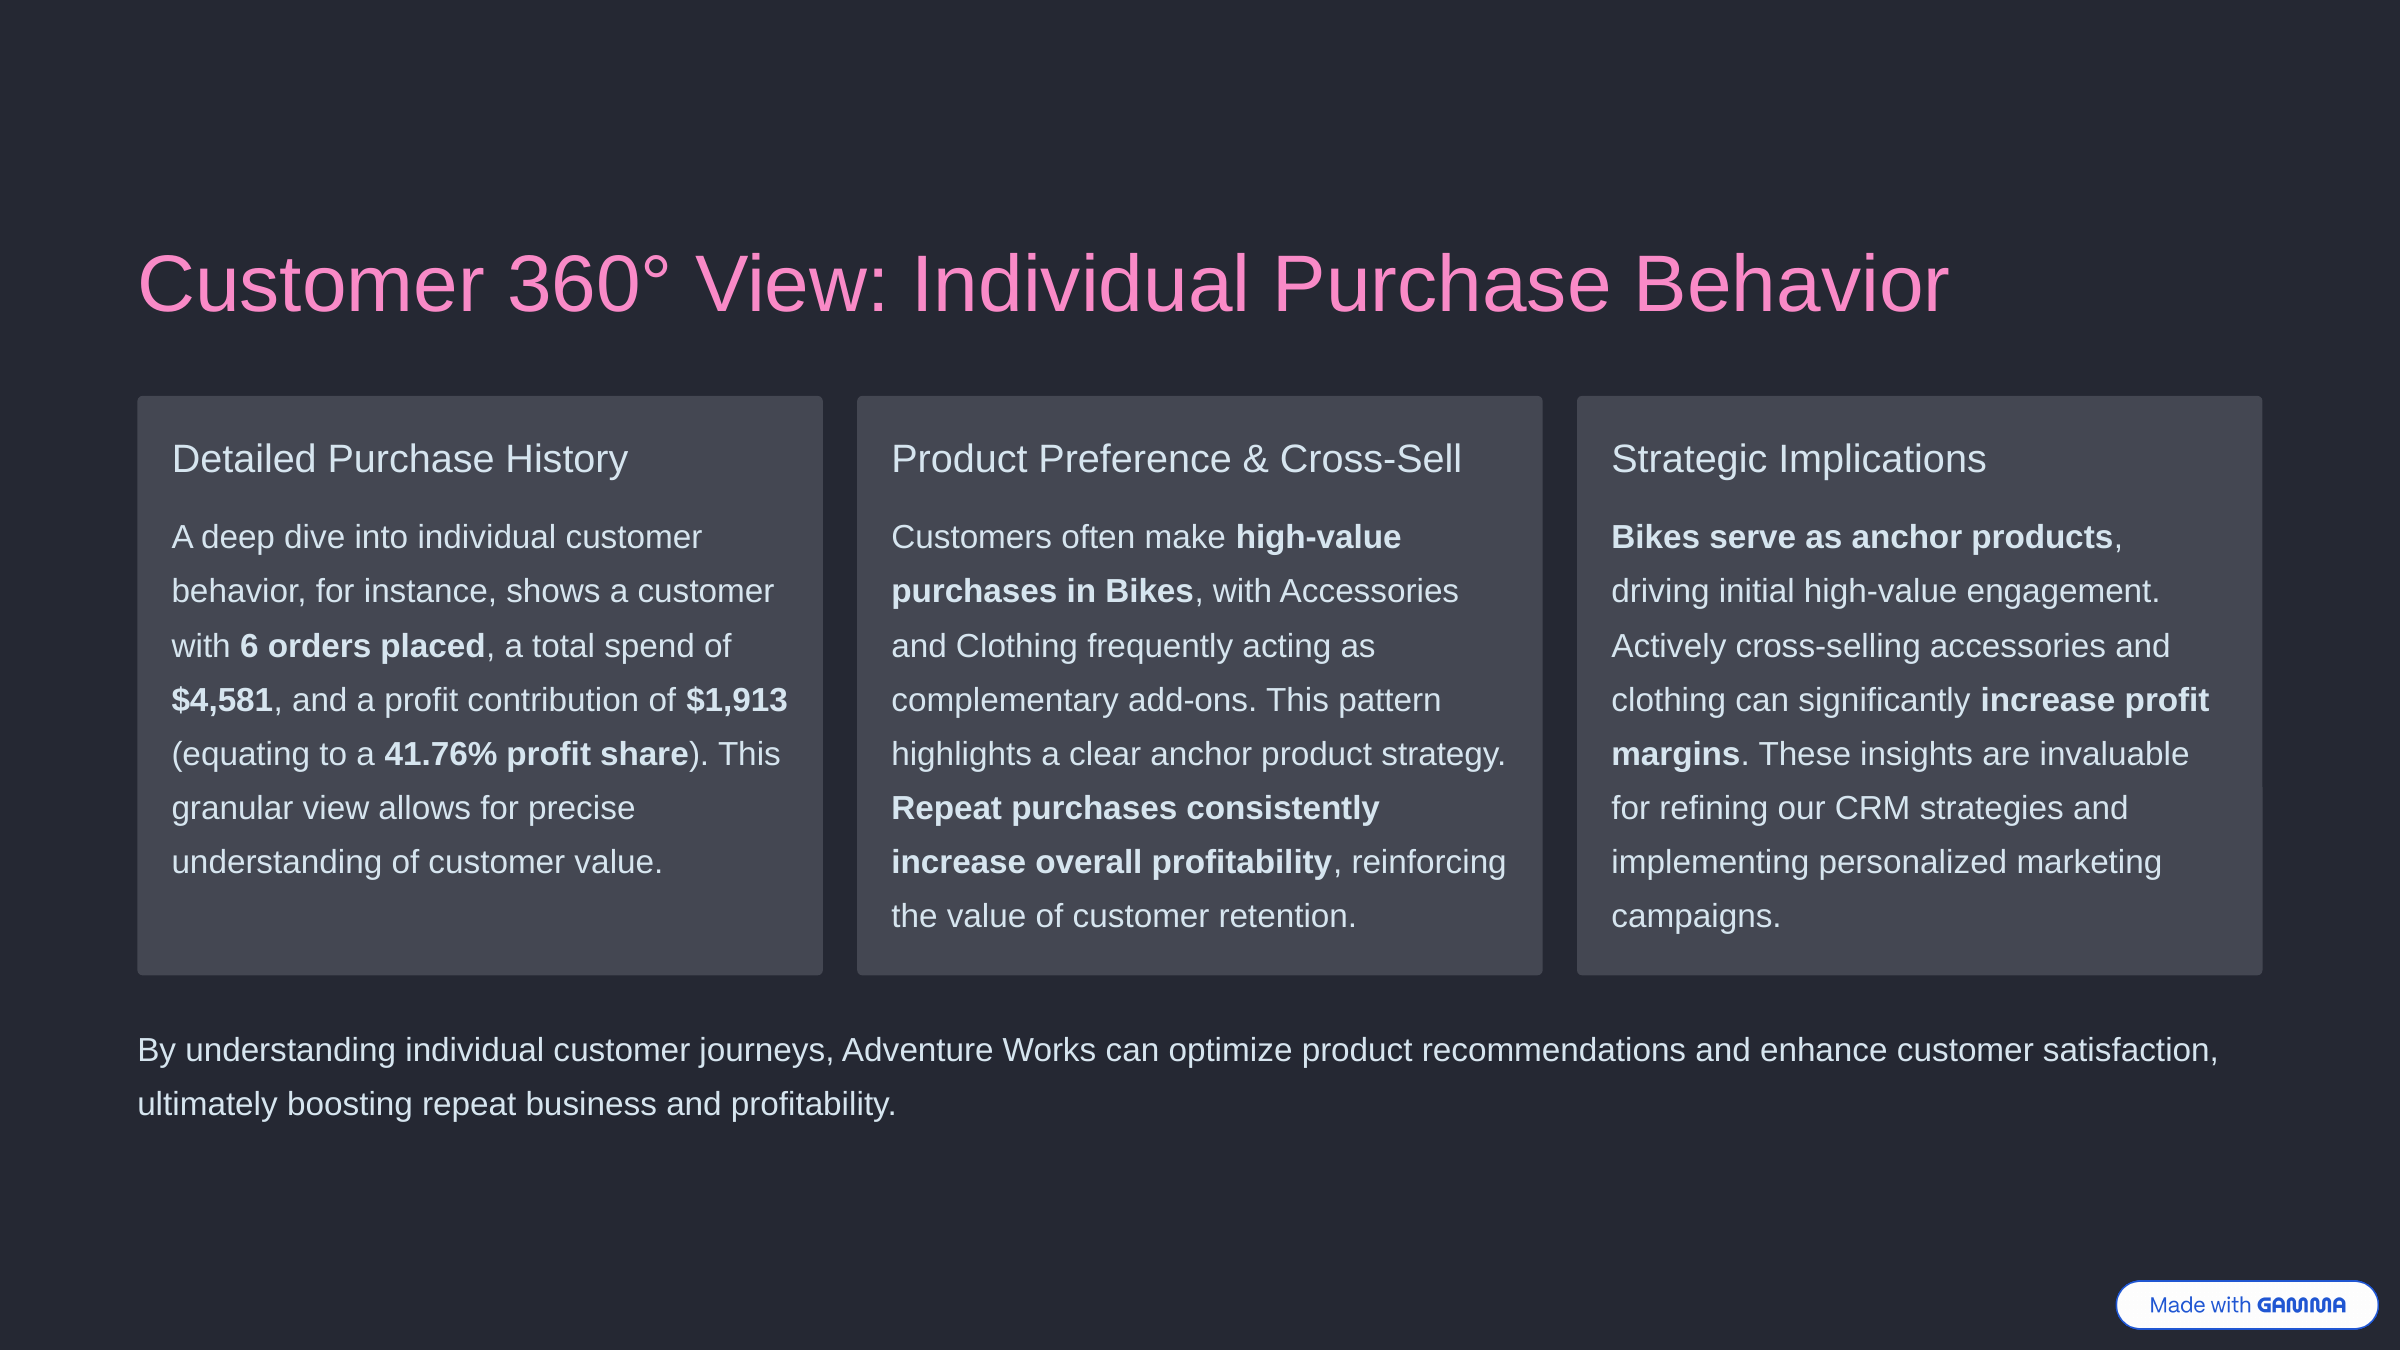

Customer 360° View: Individual Purchase Behavior

Detailed Purchase History
Product Preference & Cross-Sell
Strategic Implications
A deep dive into individual customer behavior, for instance, shows a customer with 6 orders placed, a total spend of $4,581, and a profit contribution of $1,913 (equating to a 41.76% profit share). This granular view allows for precise understanding of customer value.
Customers often make high-value purchases in Bikes, with Accessories and Clothing frequently acting as complementary add-ons. This pattern highlights a clear anchor product strategy. Repeat purchases consistently increase overall profitability, reinforcing the value of customer retention.
Bikes serve as anchor products, driving initial high-value engagement. Actively cross-selling accessories and clothing can significantly increase profit margins. These insights are invaluable for refining our CRM strategies and implementing personalized marketing campaigns.
By understanding individual customer journeys, Adventure Works can optimize product recommendations and enhance customer satisfaction, ultimately boosting repeat business and profitability.